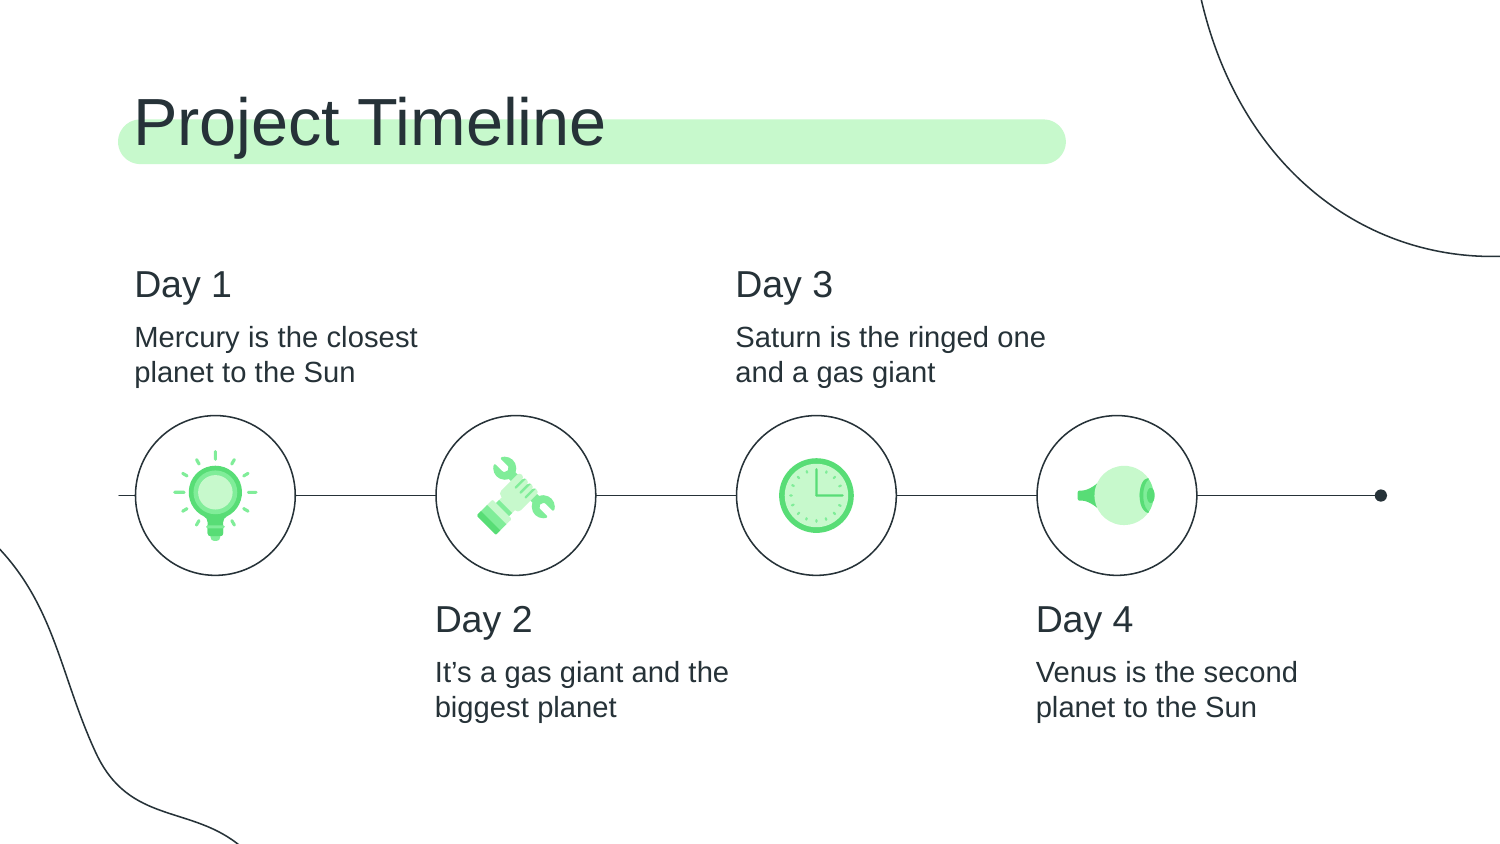

# Project Timeline
Day 1
Day 3
Mercury is the closest planet to the Sun
Saturn is the ringed one and a gas giant

Day 2
Day 4
It’s a gas giant and the biggest planet
Venus is the second planet to the Sun